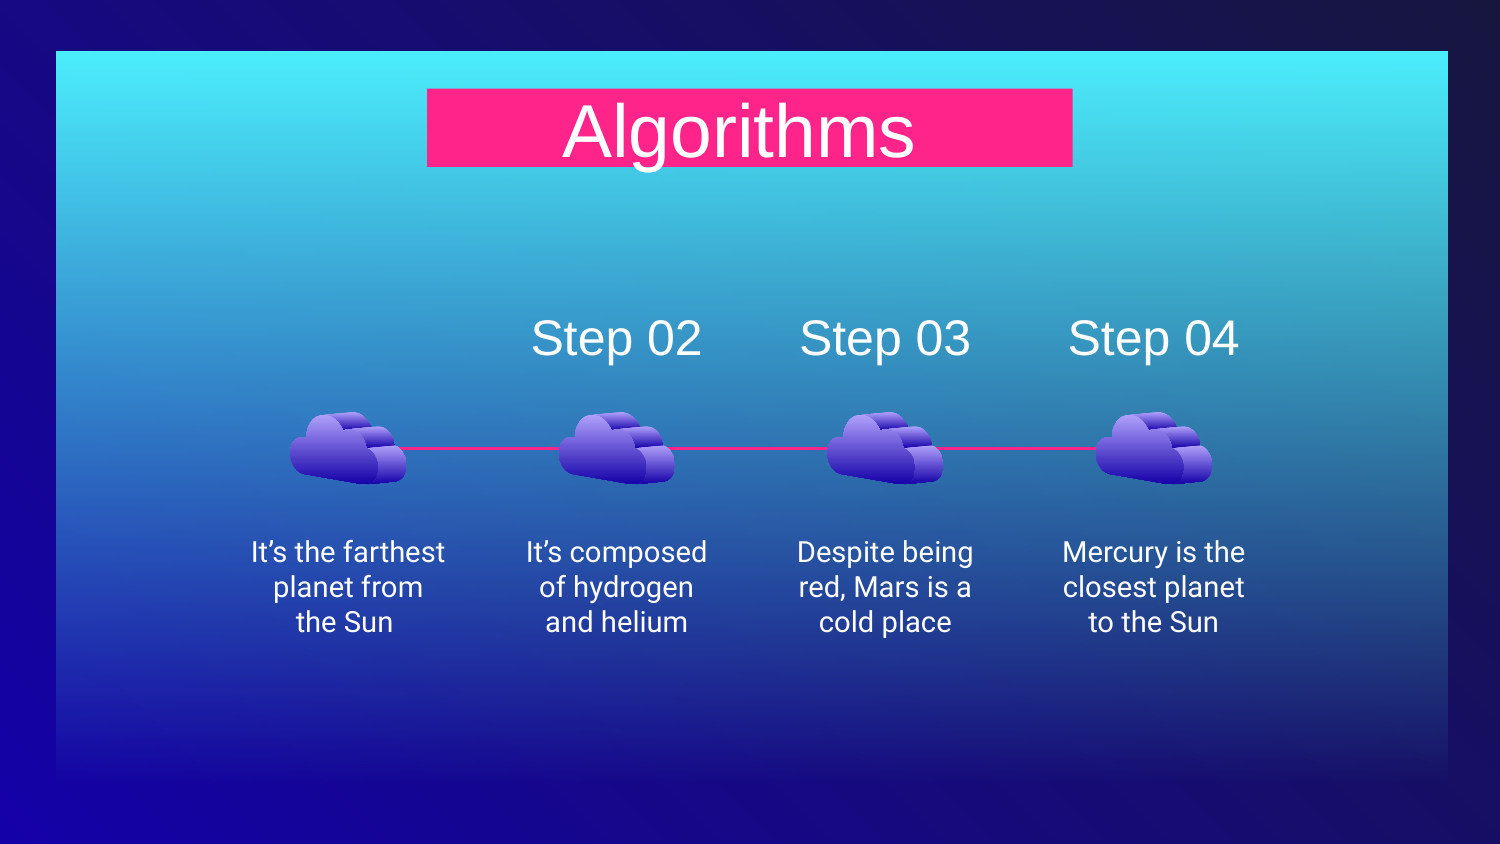

# Algorithms

Step 02
Step 03
Step 04

It’s the farthest planet from the Sun
It’s composed of hydrogen and helium
Despite being red, Mars is a cold place
Mercury is the closest planet to the Sun